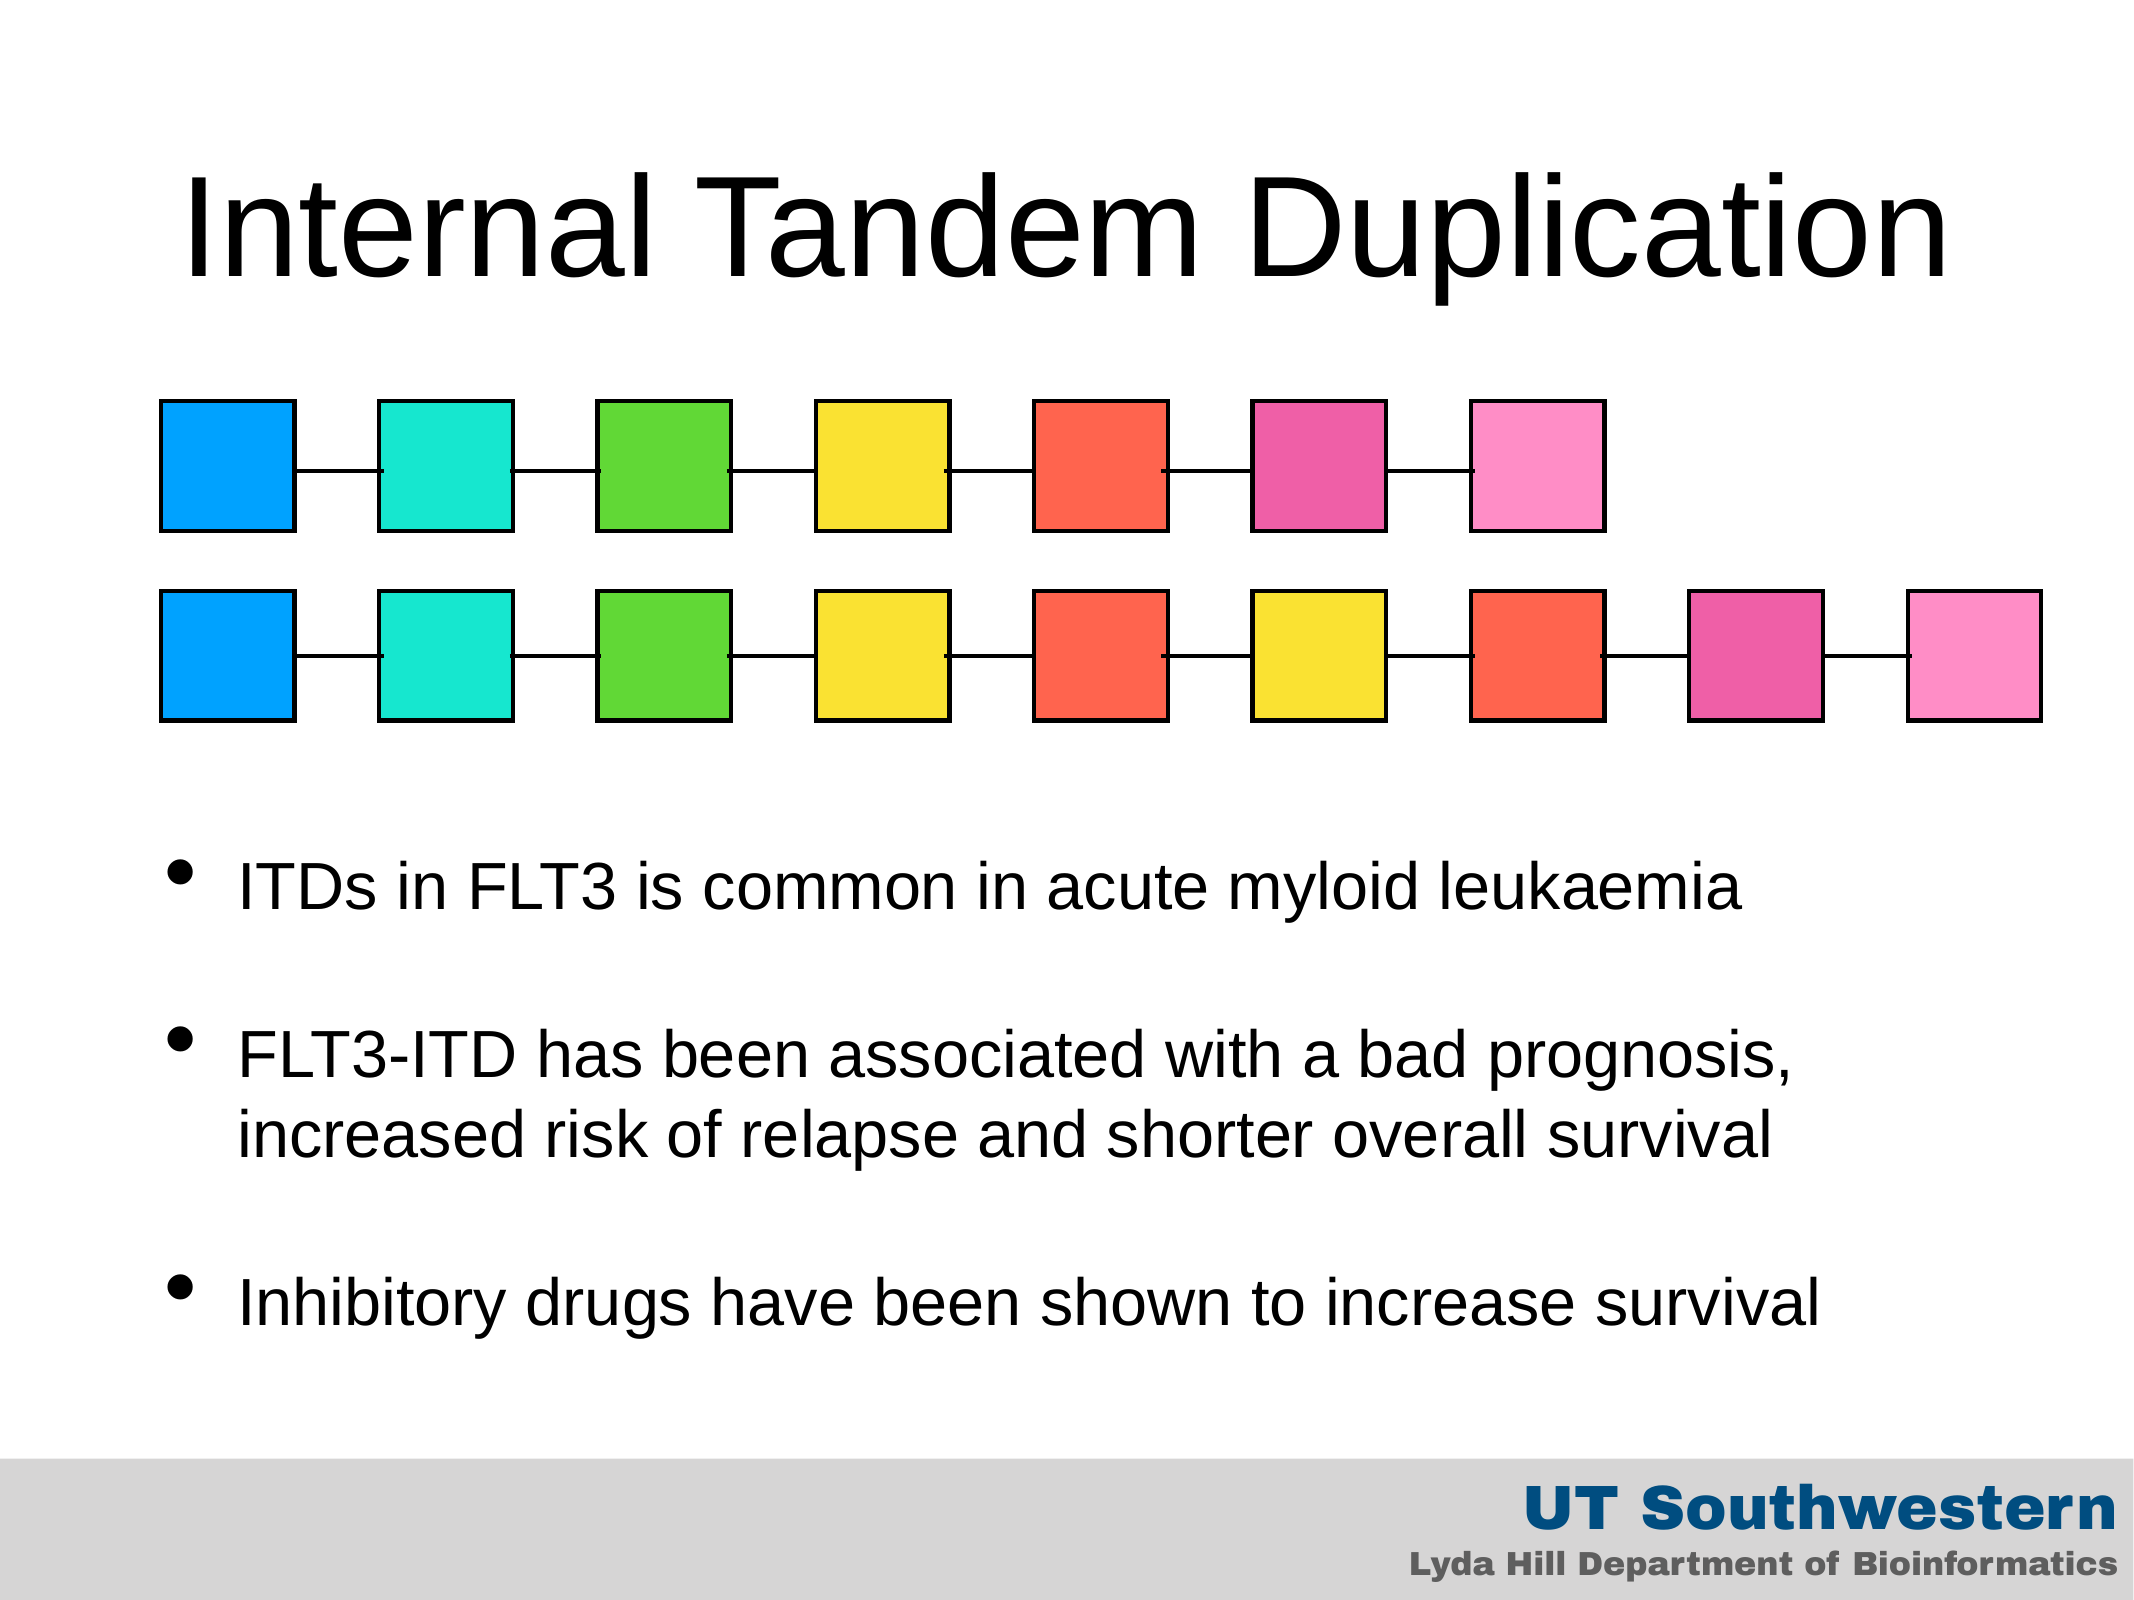

# Internal Tandem Duplication

ITDs in FLT3 is common in acute myloid leukaemia
FLT3-ITD has been associated with a bad prognosis, increased risk of relapse and shorter overall survival
Inhibitory drugs have been shown to increase survival